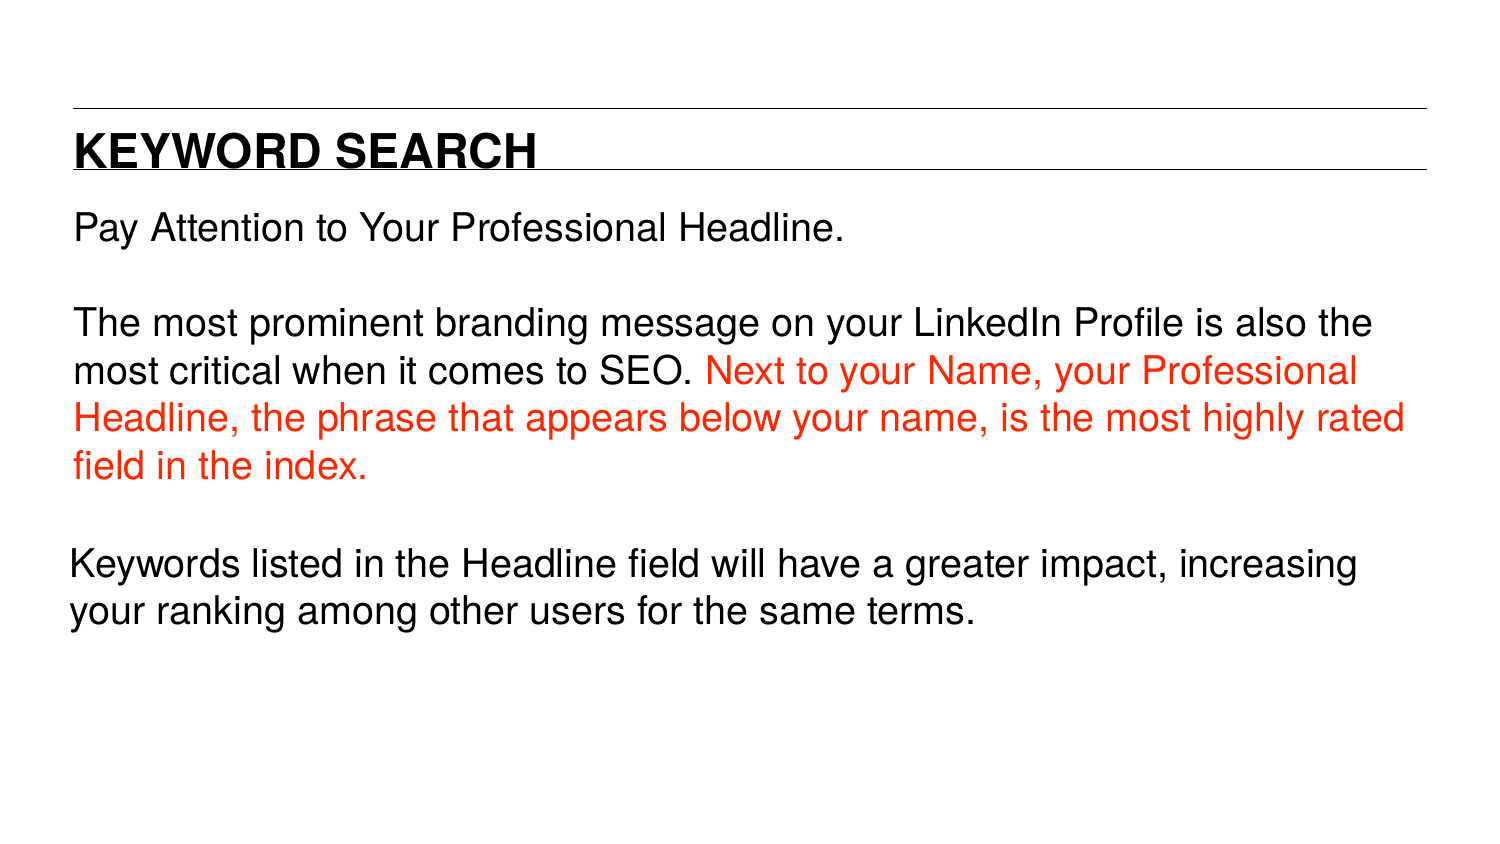

KEYWORD SEARCH
Pay Attention to Your Professional Headline.

The most prominent branding message on your LinkedIn Profile is also the most critical when it comes to SEO. Next to your Name, your Professional Headline, the phrase that appears below your name, is the most highly rated field in the index.
Keywords listed in the Headline field will have a greater impact, increasing your ranking among other users for the same terms.